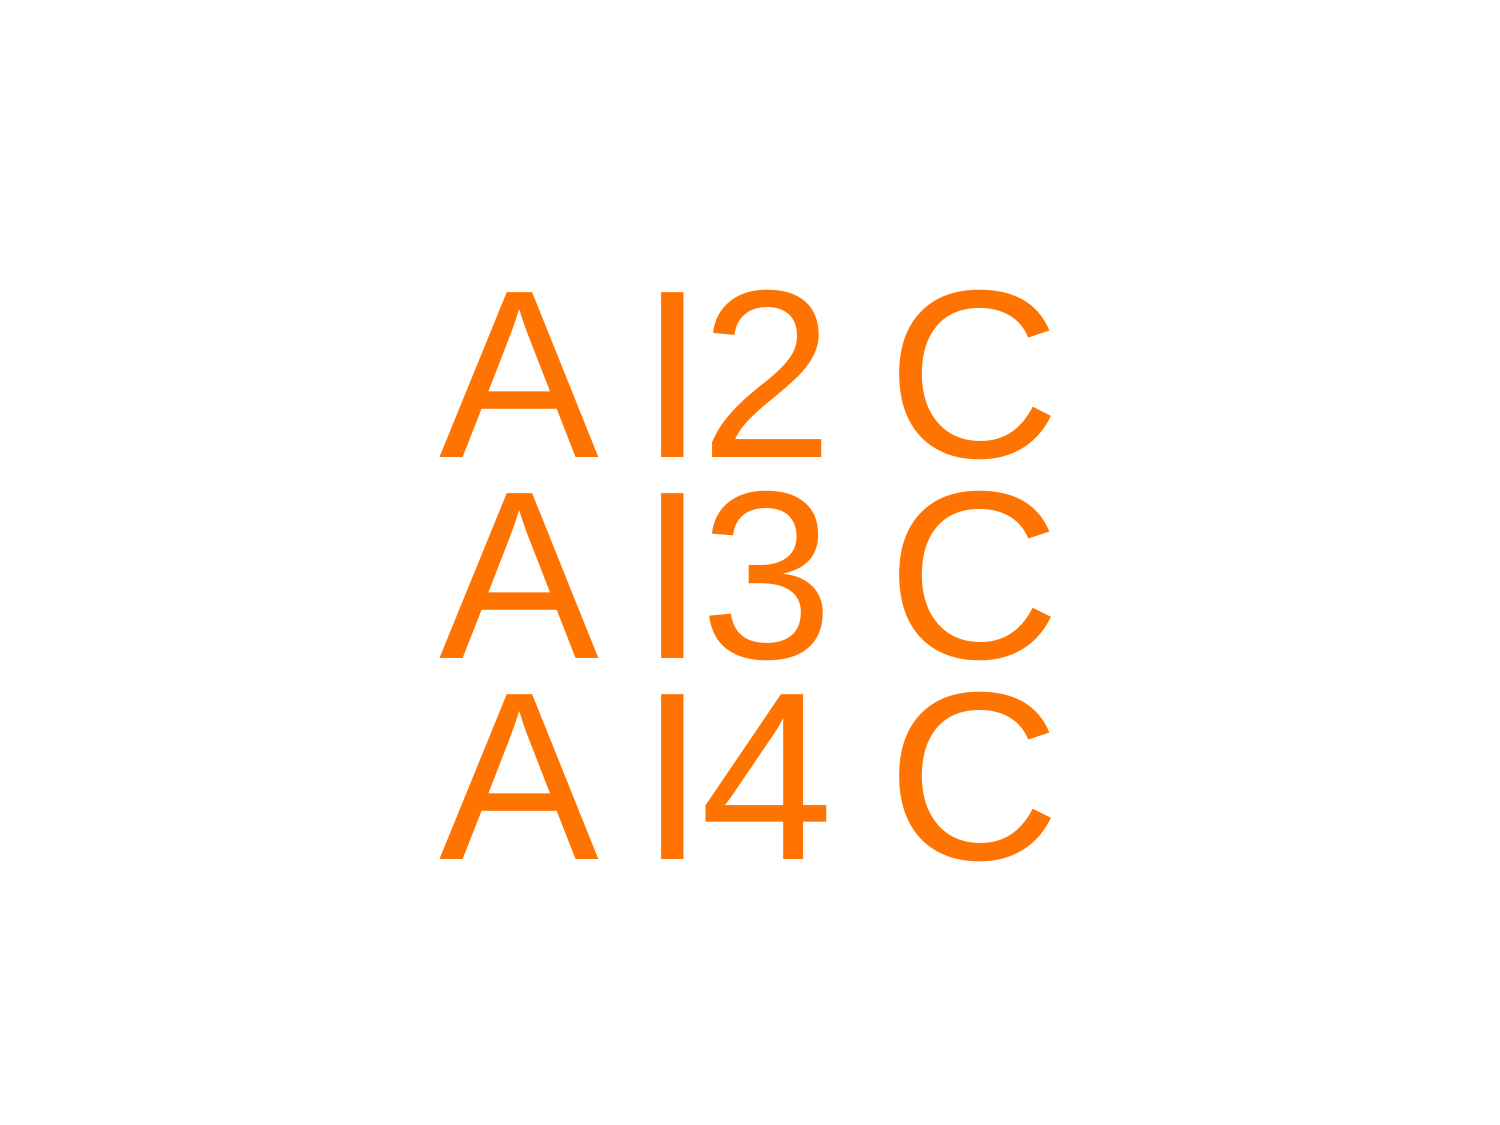

A I2 C
# A I3 C
A I4 C